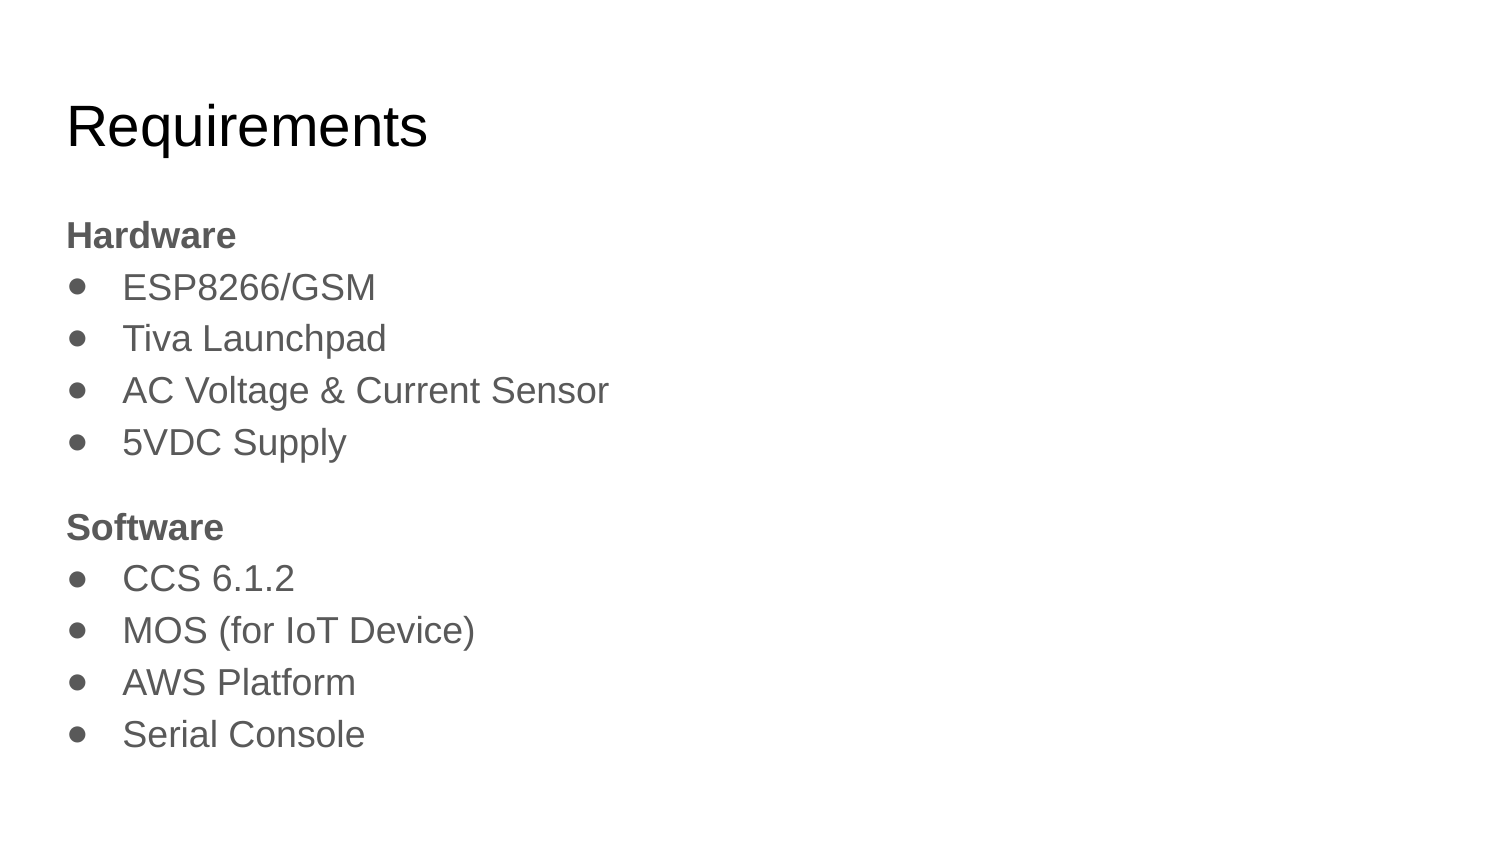

# Requirements
Hardware
ESP8266/GSM
Tiva Launchpad
AC Voltage & Current Sensor
5VDC Supply
Software
CCS 6.1.2
MOS (for IoT Device)
AWS Platform
Serial Console